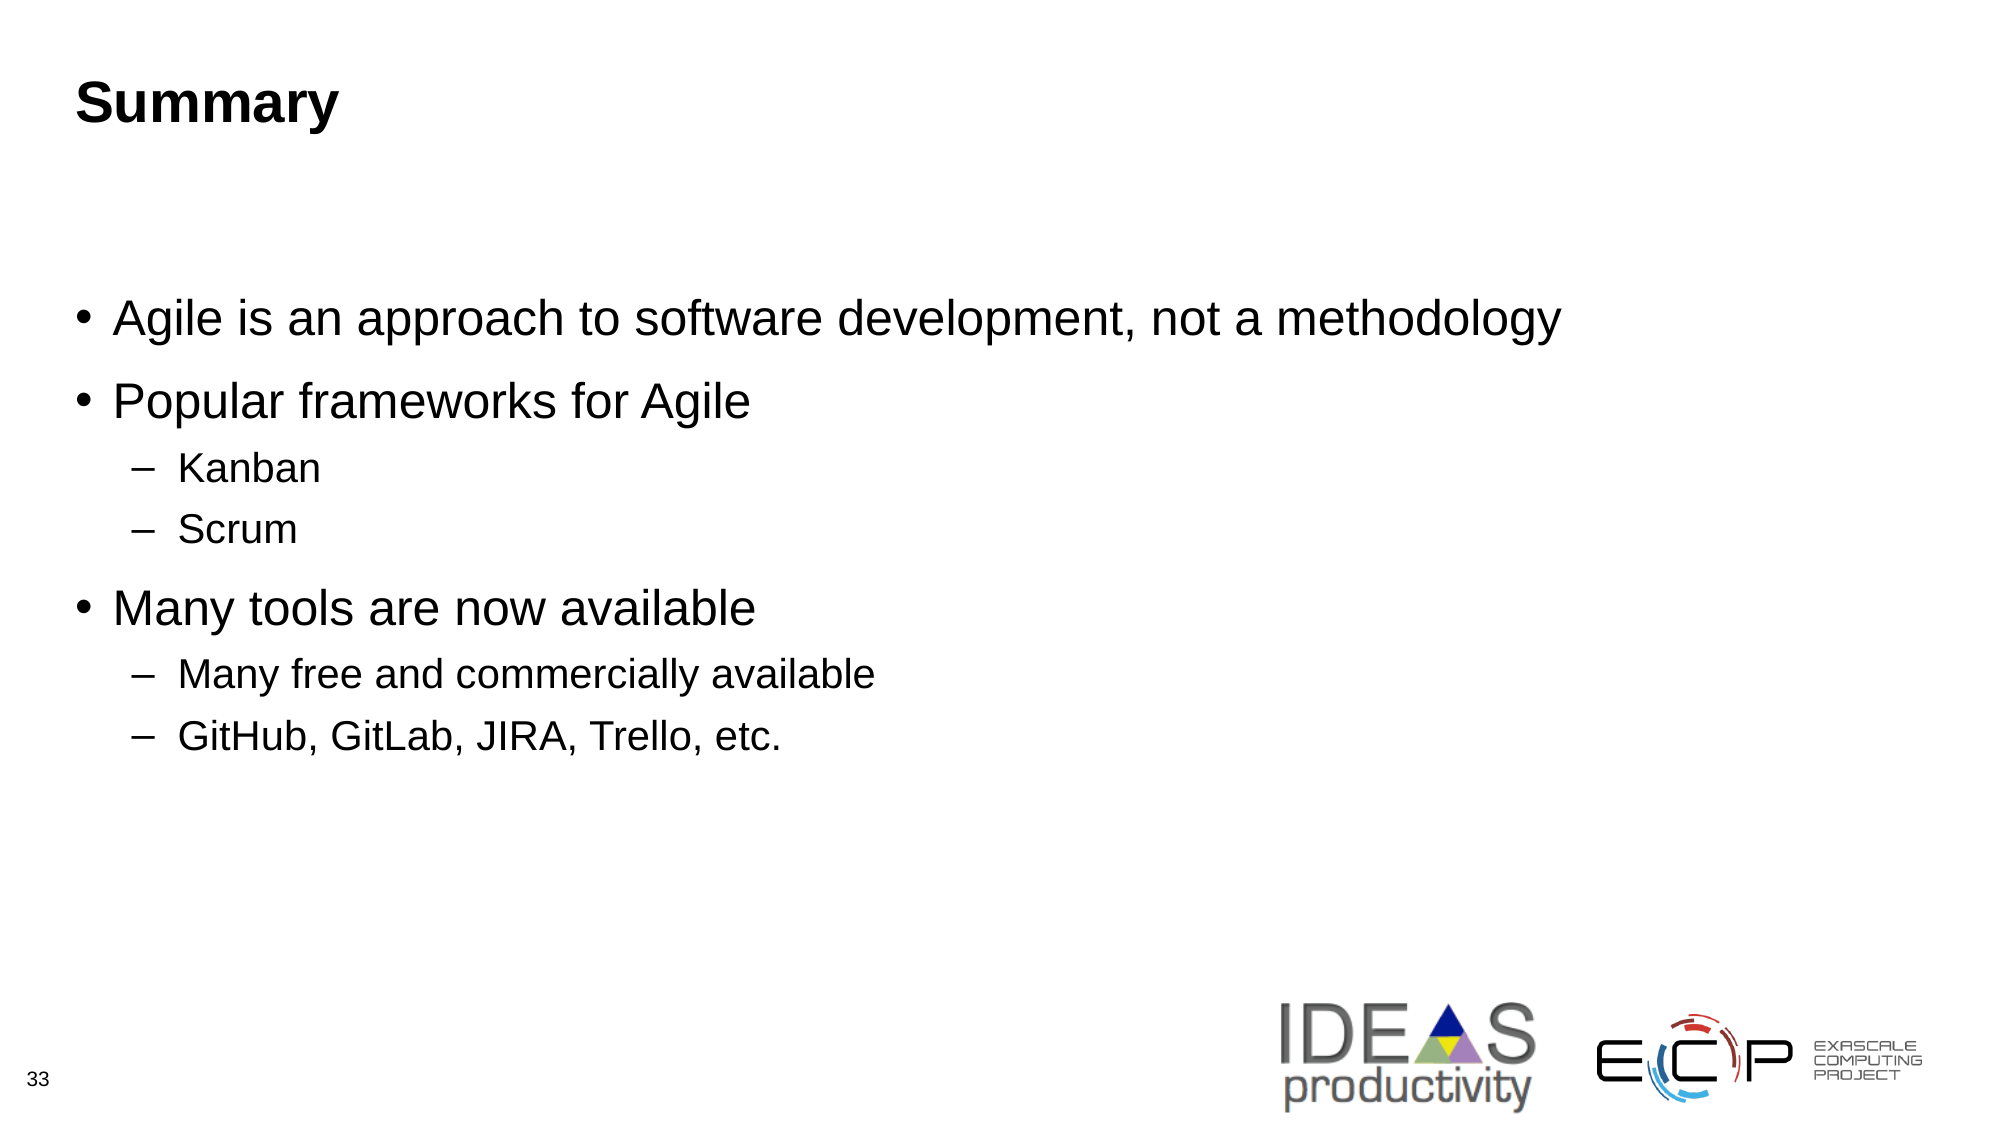

# Summary
Agile is an approach to software development, not a methodology
Popular frameworks for Agile
Kanban
Scrum
Many tools are now available
Many free and commercially available
GitHub, GitLab, JIRA, Trello, etc.